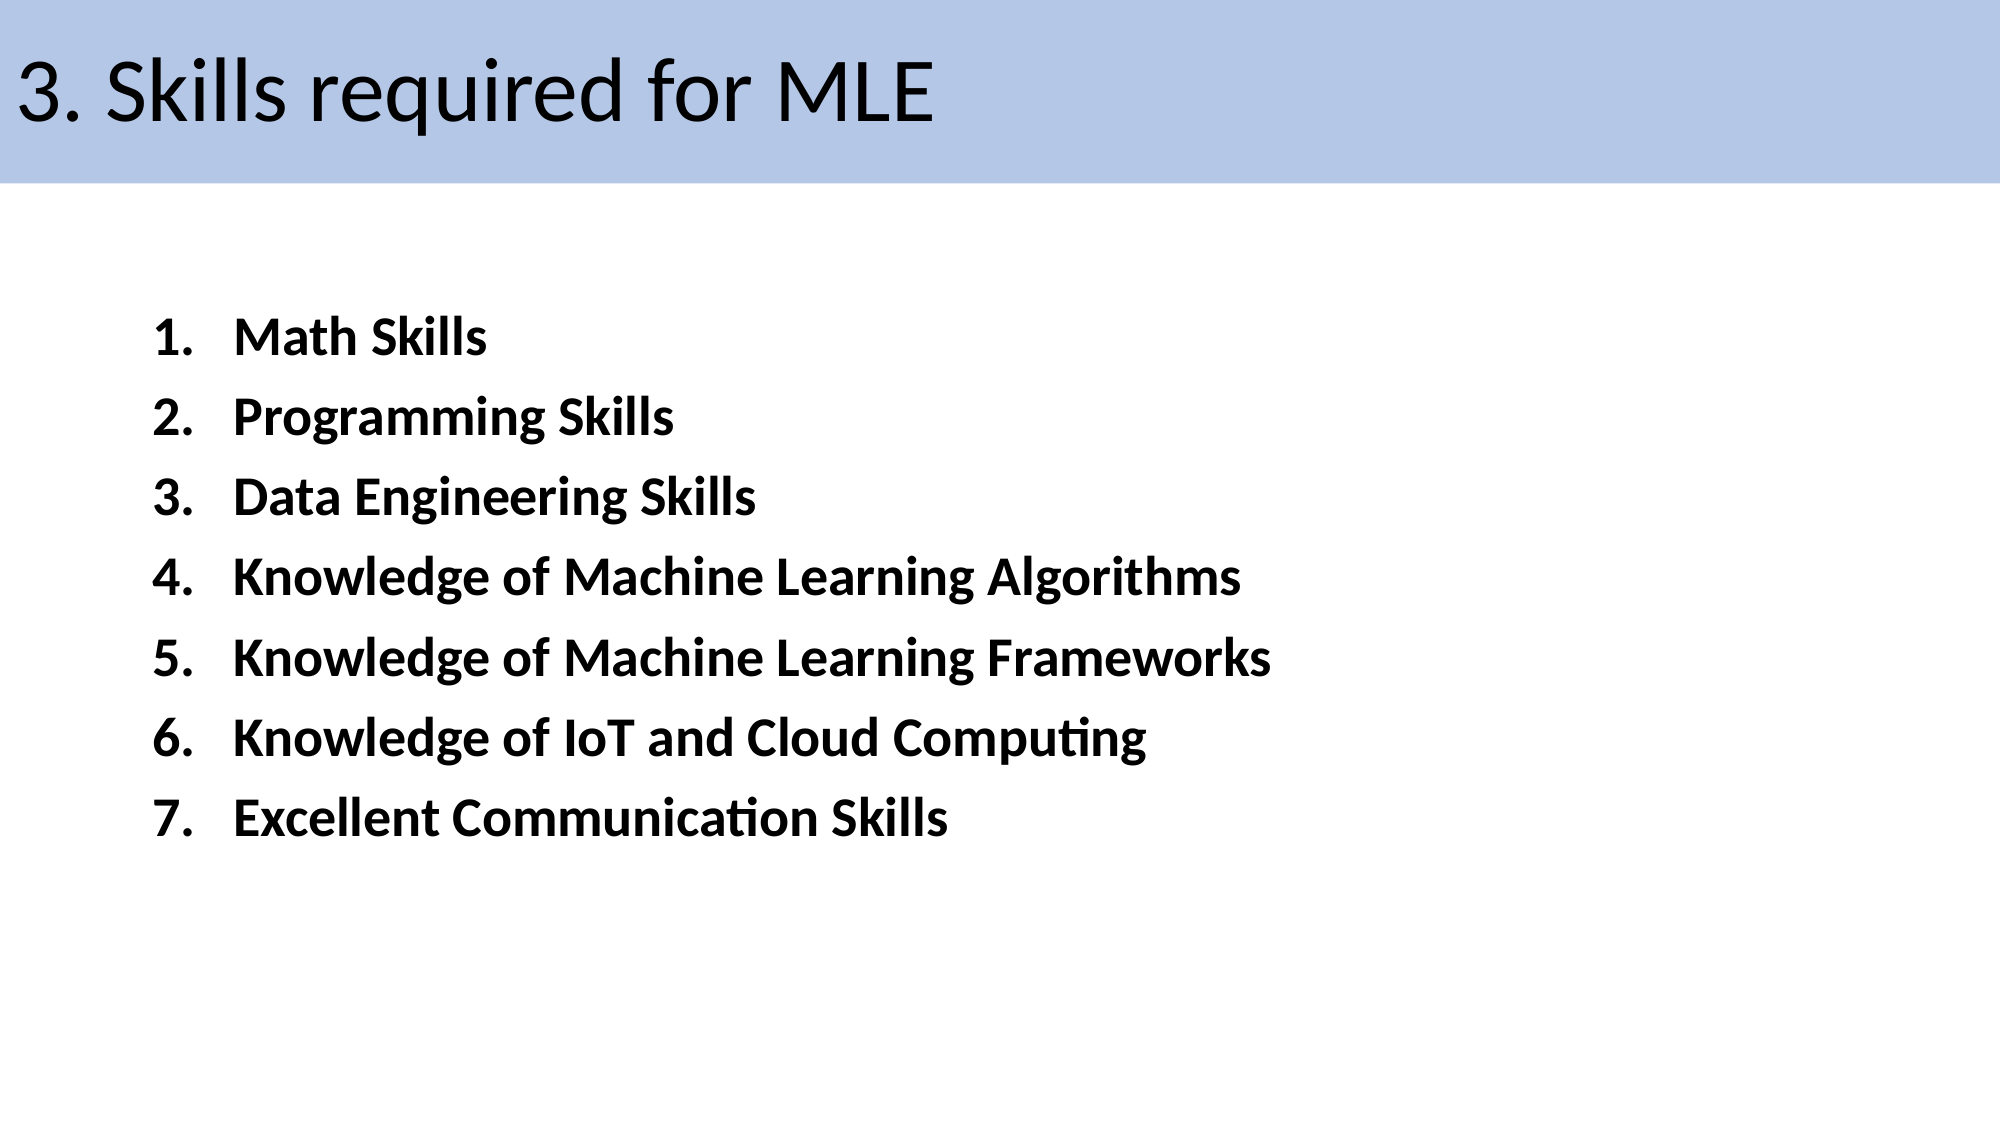

# 3. Skills required for MLE
Math Skills
Programming Skills
Data Engineering Skills
Knowledge of Machine Learning Algorithms
Knowledge of Machine Learning Frameworks
Knowledge of IoT and Cloud Computing
Excellent Communication Skills